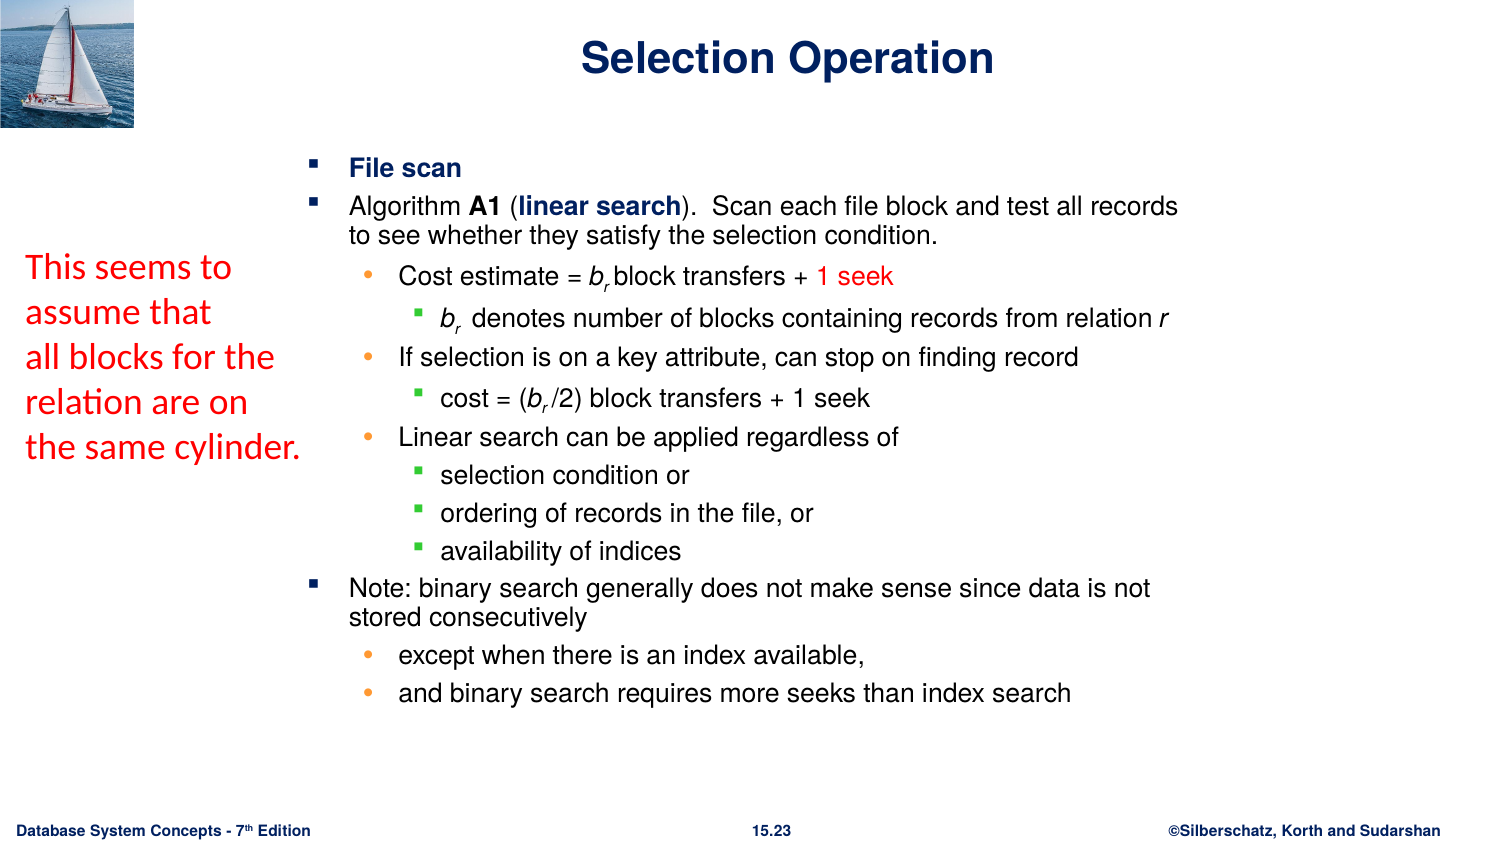

# Selection Operation
File scan
Algorithm A1 (linear search).  Scan each file block and test all records to see whether they satisfy the selection condition.
Cost estimate = br block transfers + 1 seek
br  denotes number of blocks containing records from relation r
If selection is on a key attribute, can stop on finding record
cost = (br /2) block transfers + 1 seek
Linear search can be applied regardless of
selection condition or
ordering of records in the file, or
availability of indices
Note: binary search generally does not make sense since data is not stored consecutively
except when there is an index available,
and binary search requires more seeks than index search
This seems to
assume that
all blocks for the
relation are on
the same cylinder.